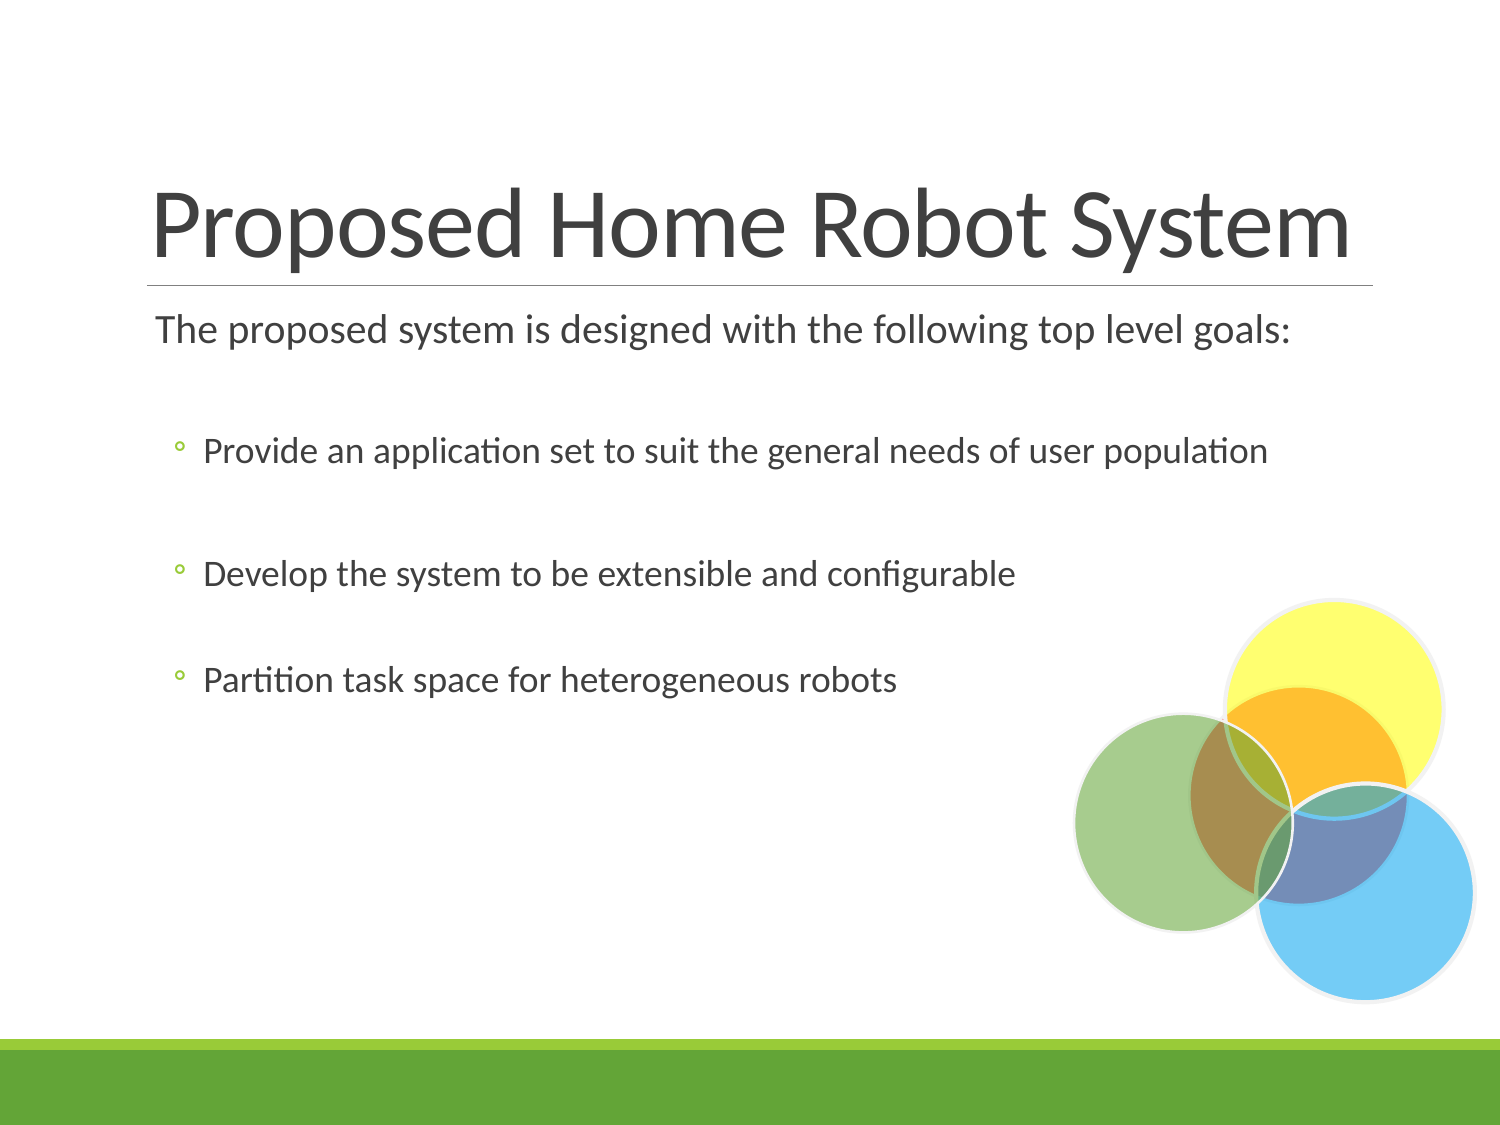

# Proposed Home Robot System
The proposed system is designed with the following top level goals:

Provide an application set to suit the general needs of user population

Develop the system to be extensible and configurable

Partition task space for heterogeneous robots